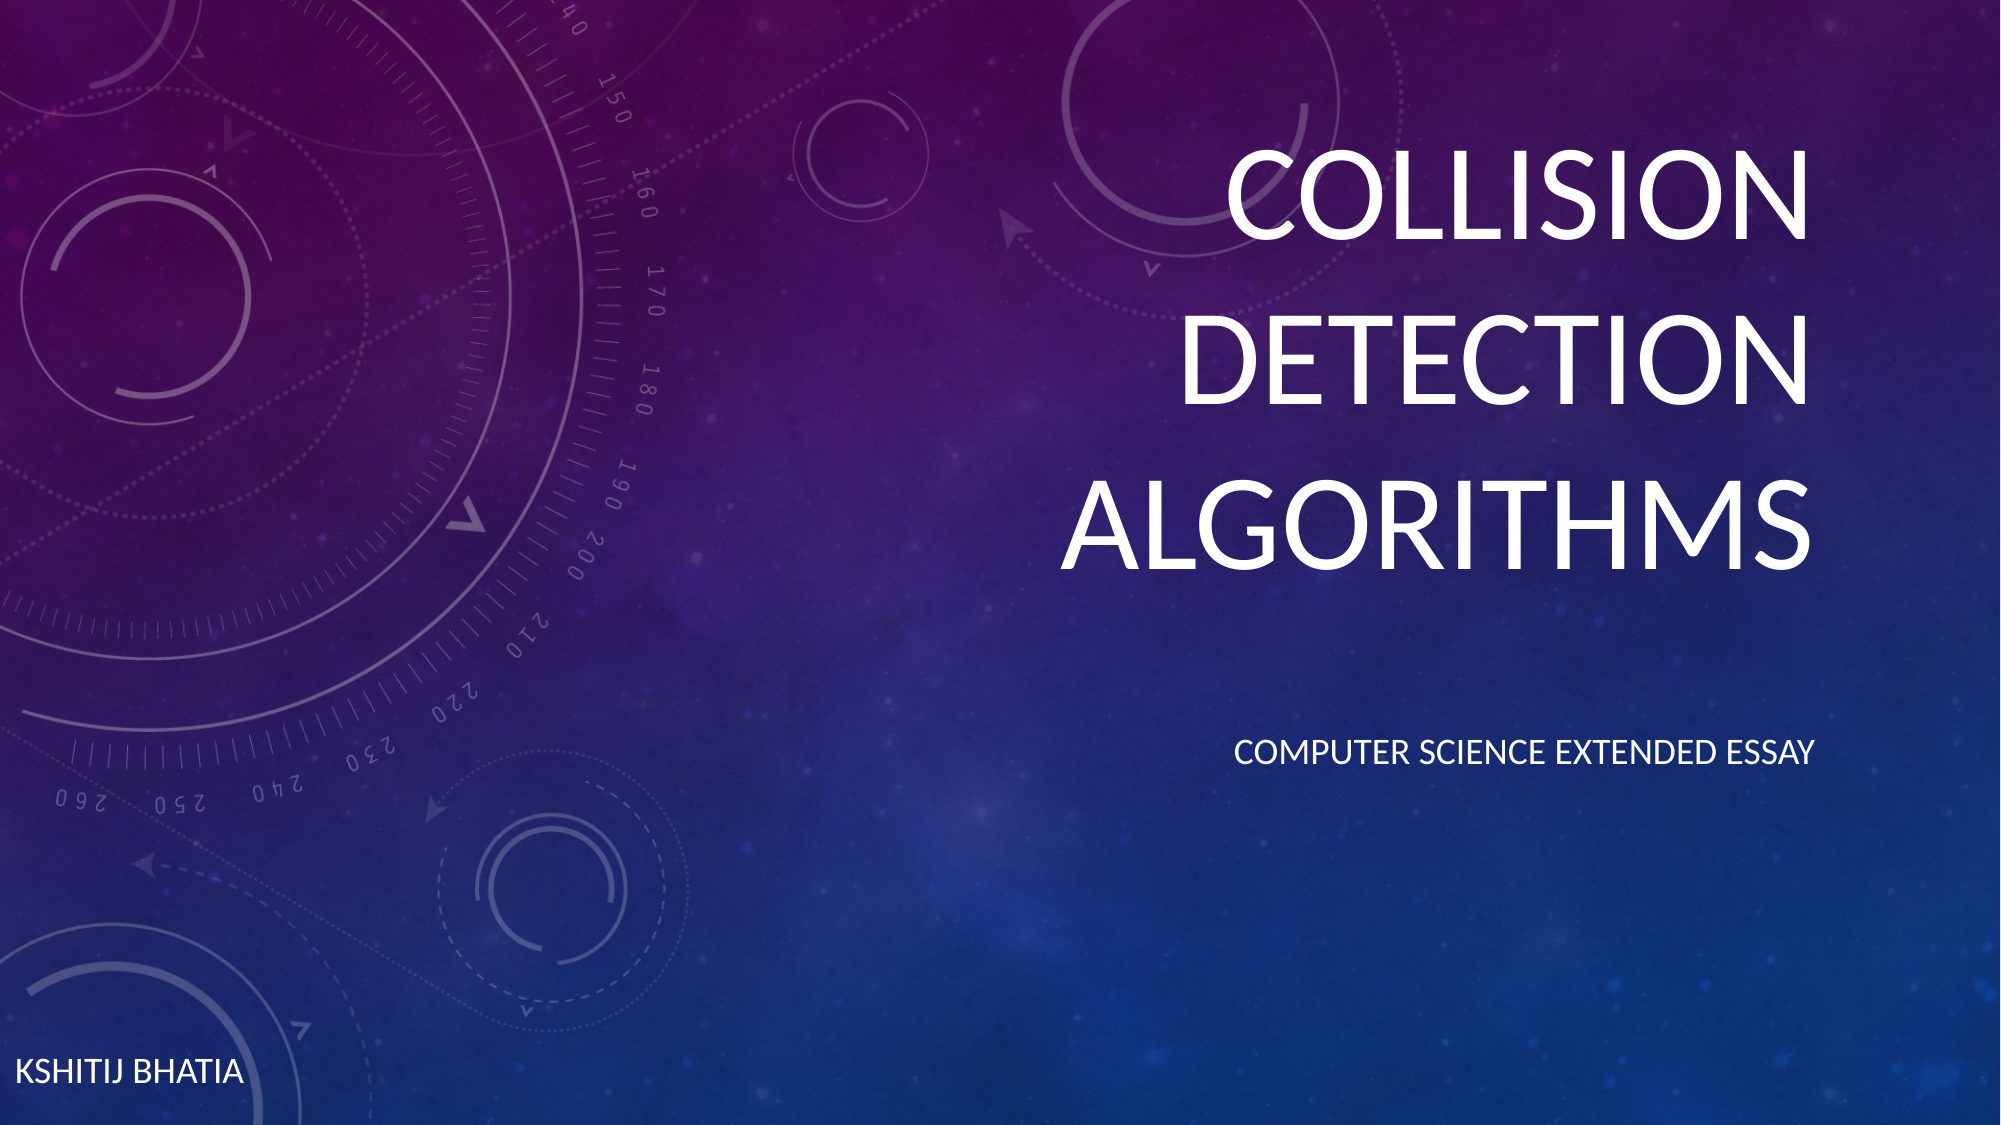

# Collision detection algorithms
Computer science extended essay
Kshitij Bhatia